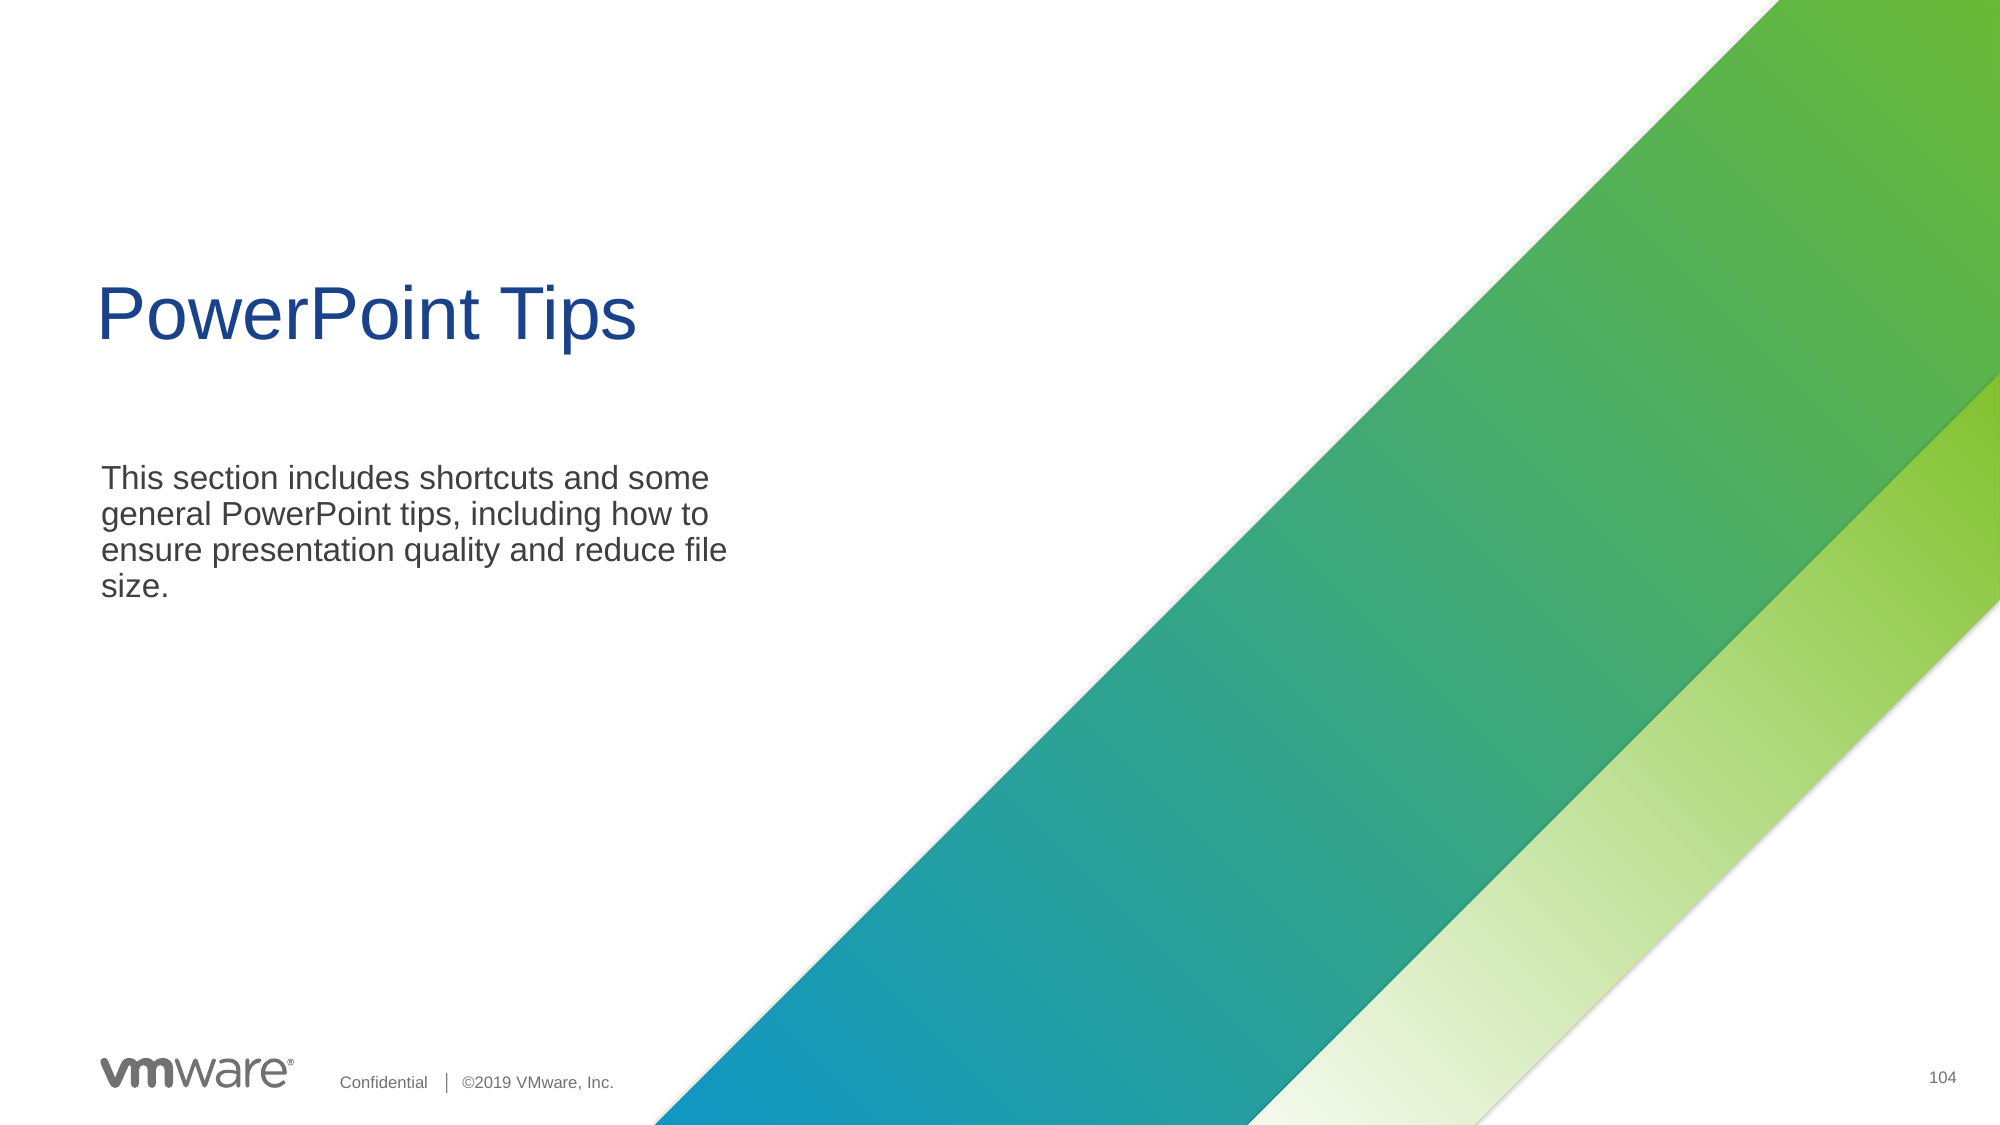

# PowerPoint Tips
This section includes shortcuts and some general PowerPoint tips, including how to ensure presentation quality and reduce file size.